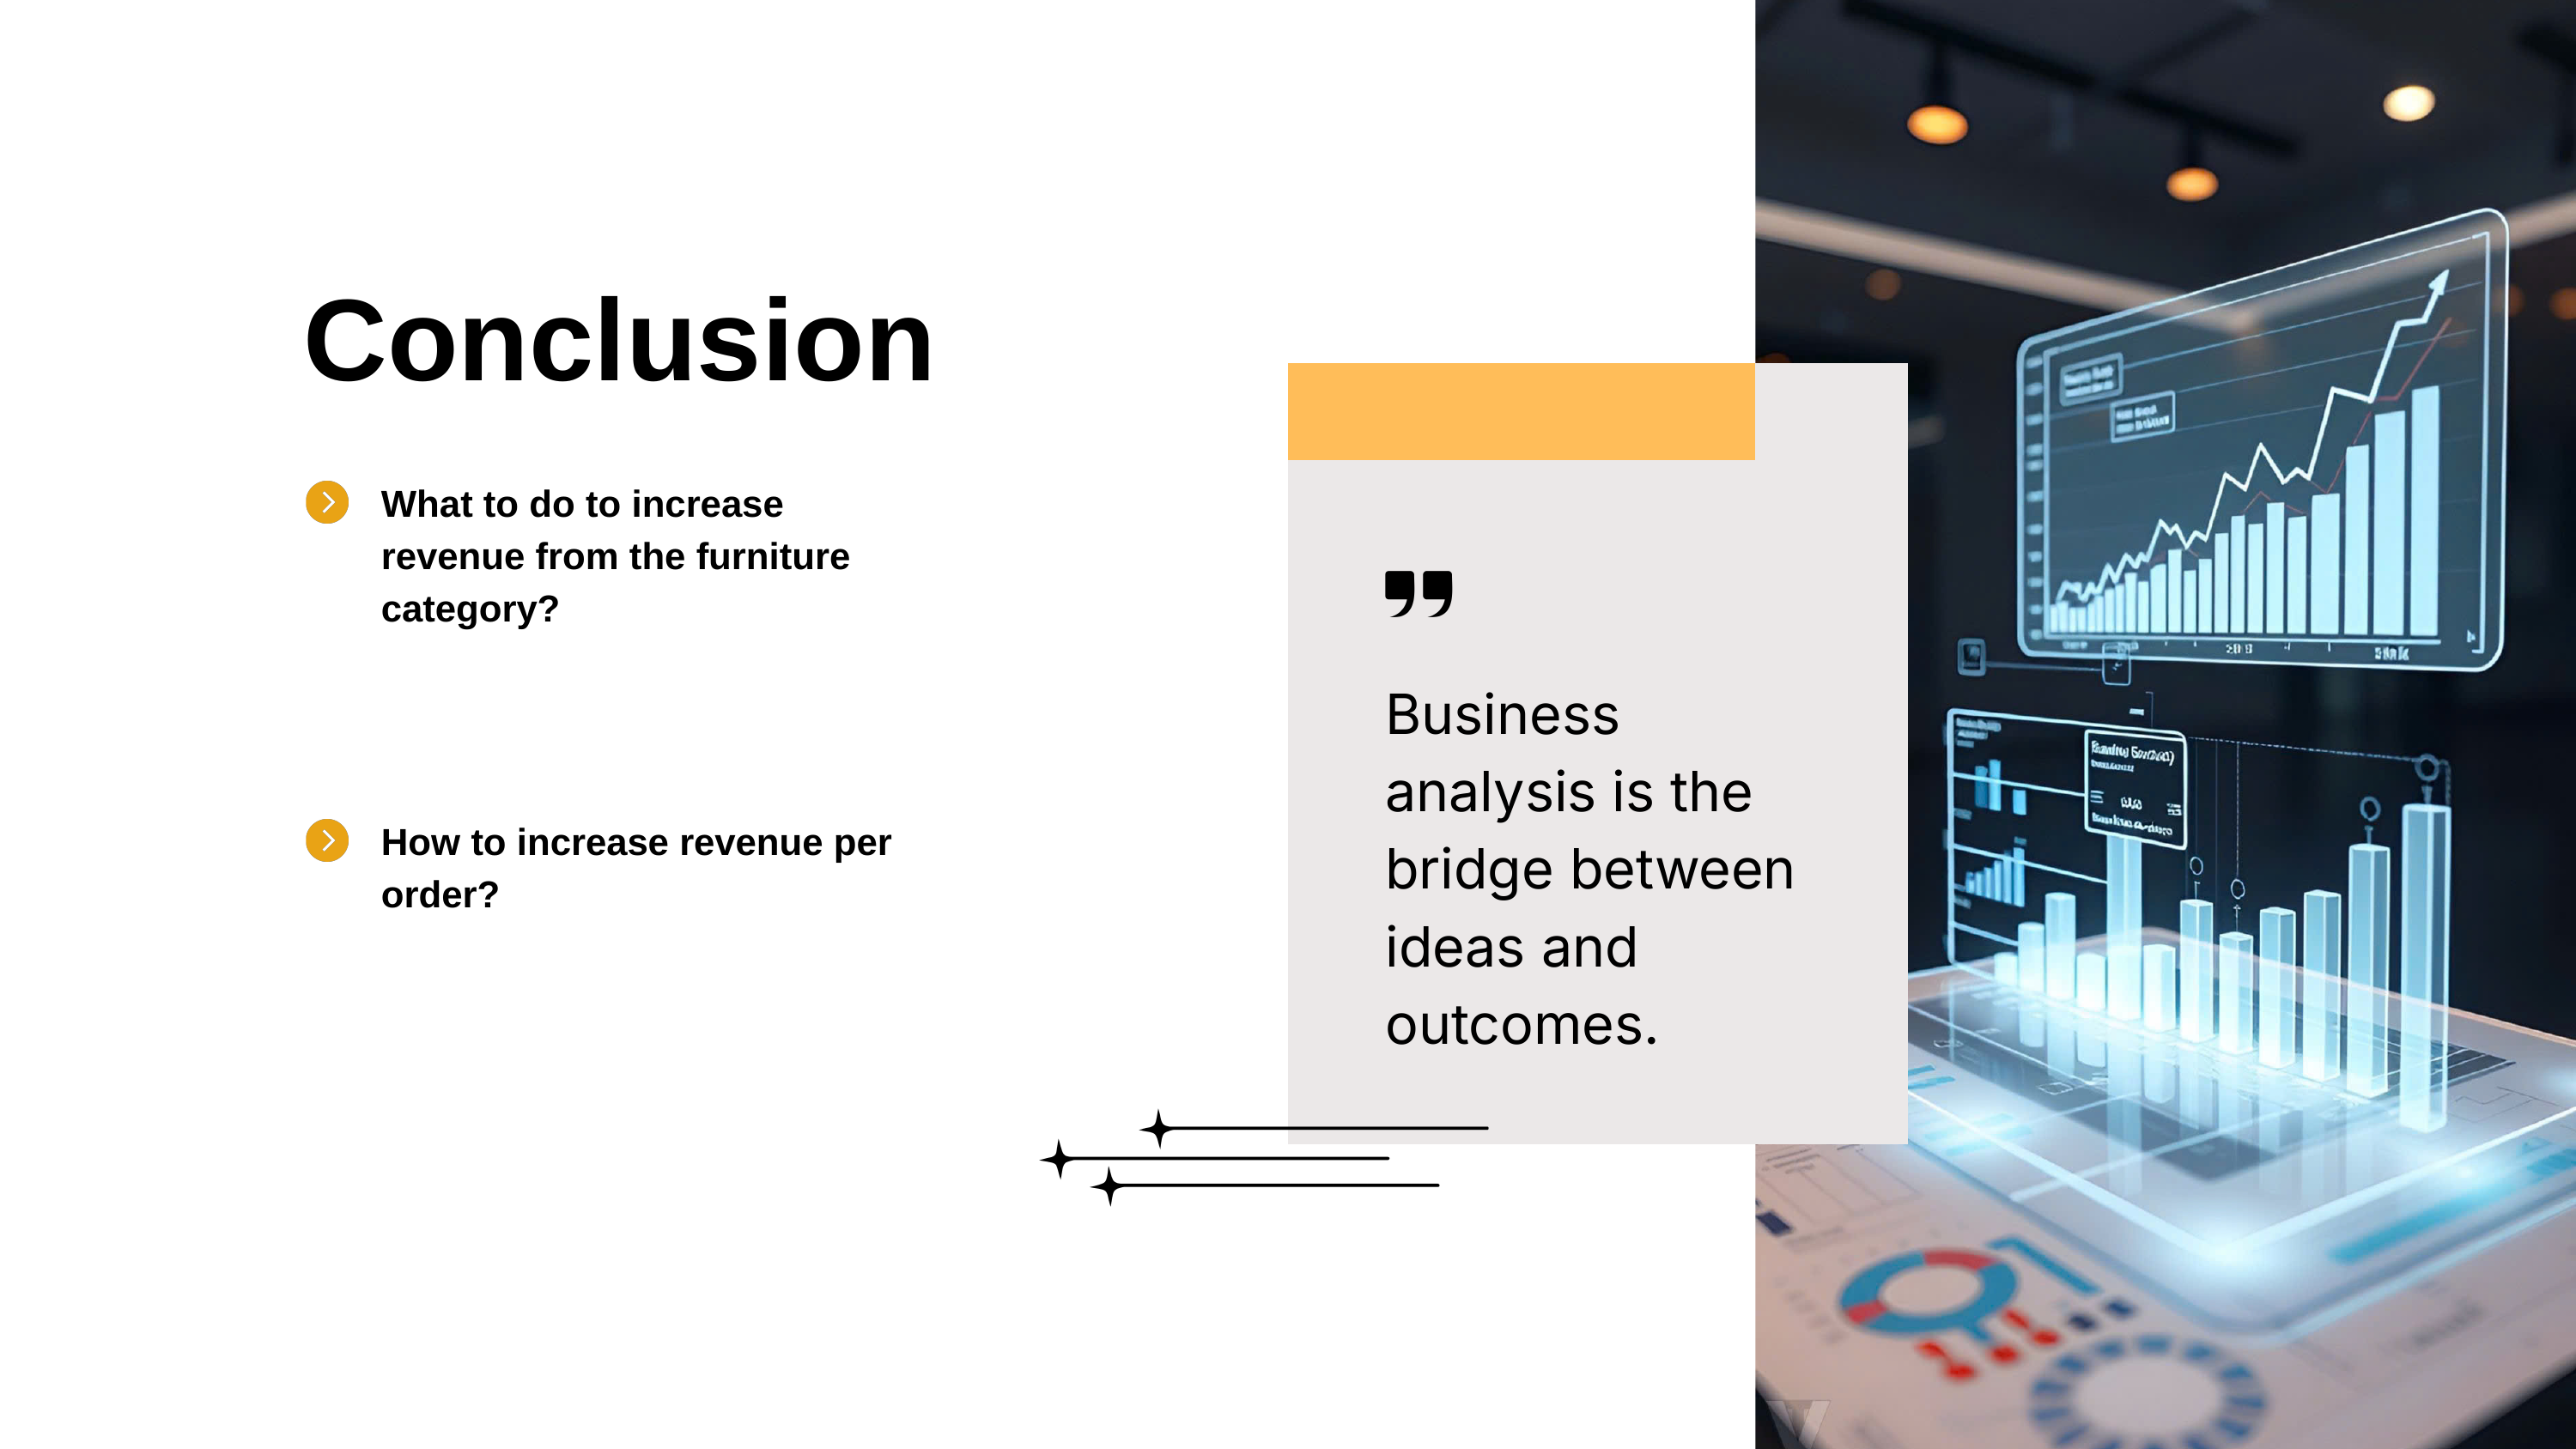

Conclusion

What to do to increase revenue from the furniture category?

Business analysis is the bridge between ideas and outcomes.
How to increase revenue per order?